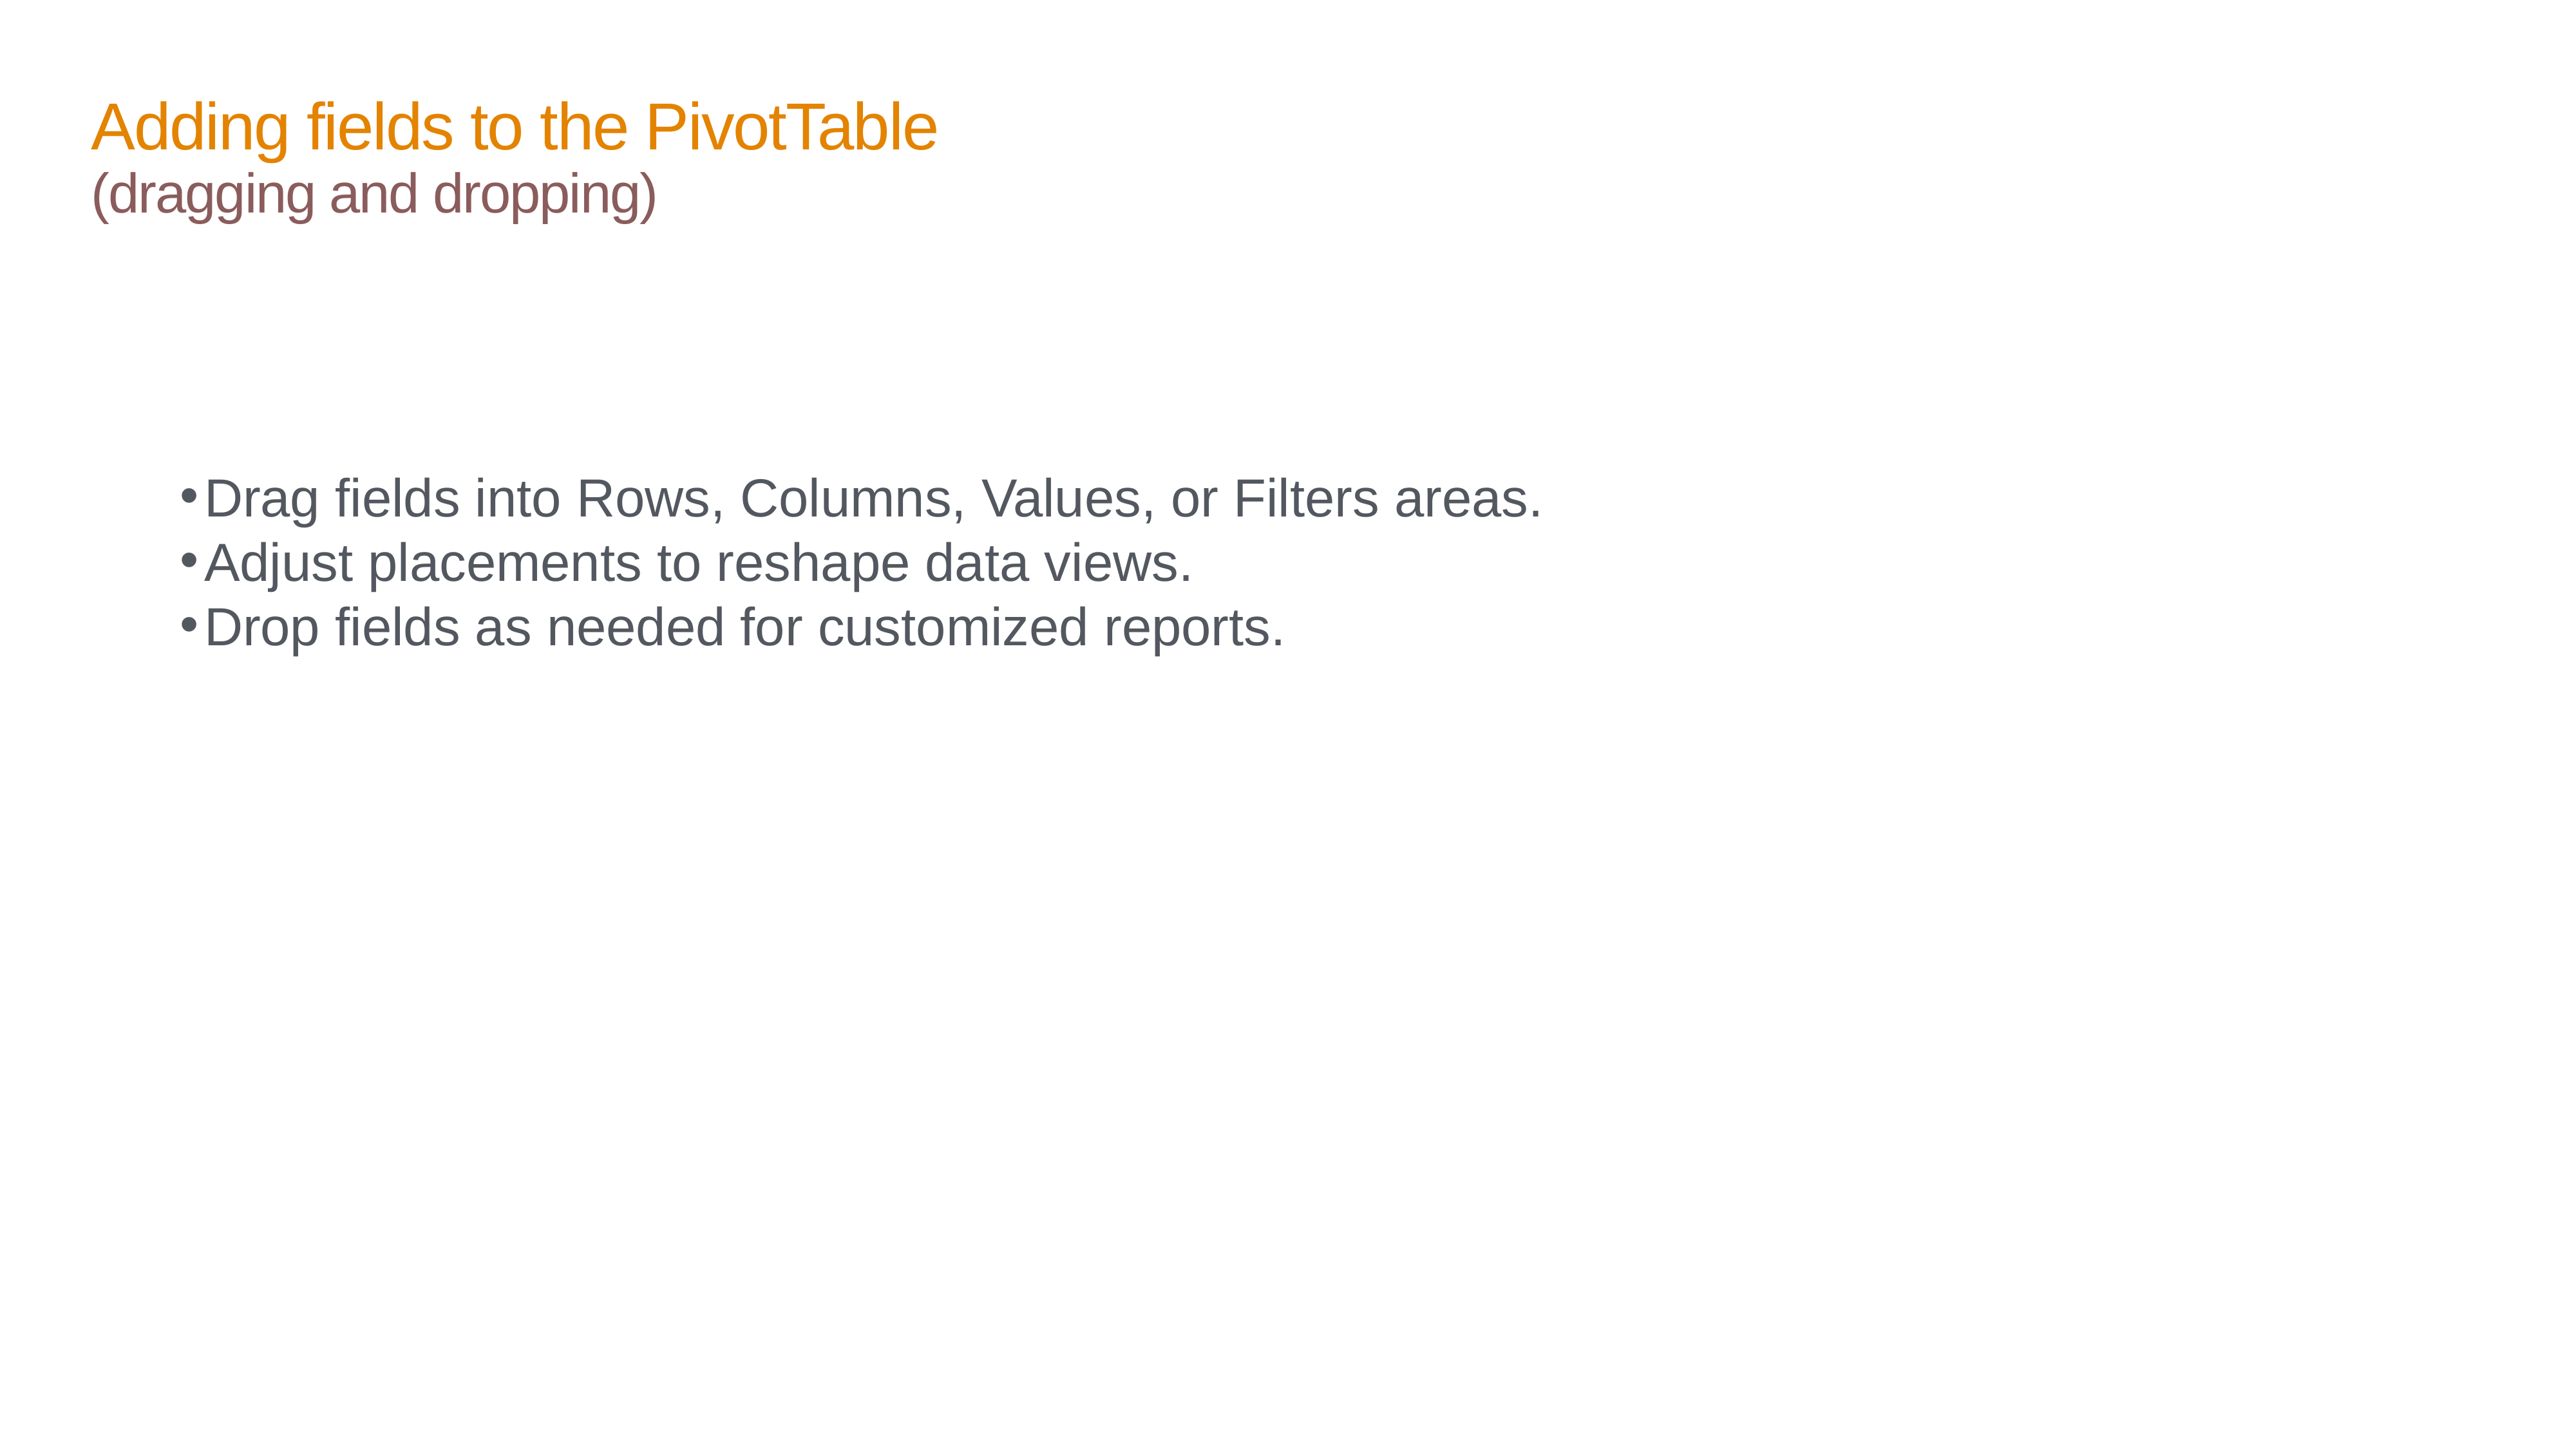

Adding fields to the PivotTable
(dragging and dropping)
Drag fields into Rows, Columns, Values, or Filters areas.
Adjust placements to reshape data views.
Drop fields as needed for customized reports.